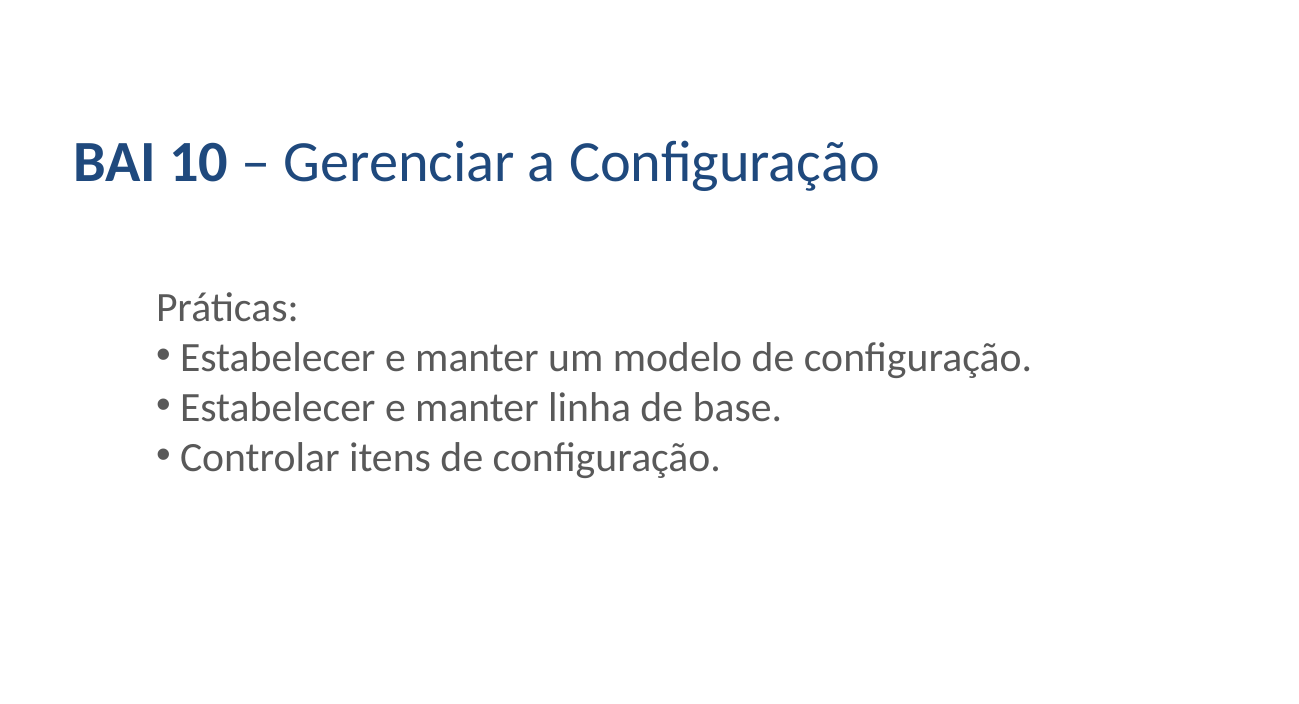

BAI 10 – Gerenciar a Configuração

Práticas:
 Estabelecer e manter um modelo de configuração.
 Estabelecer e manter linha de base.
 Controlar itens de configuração.